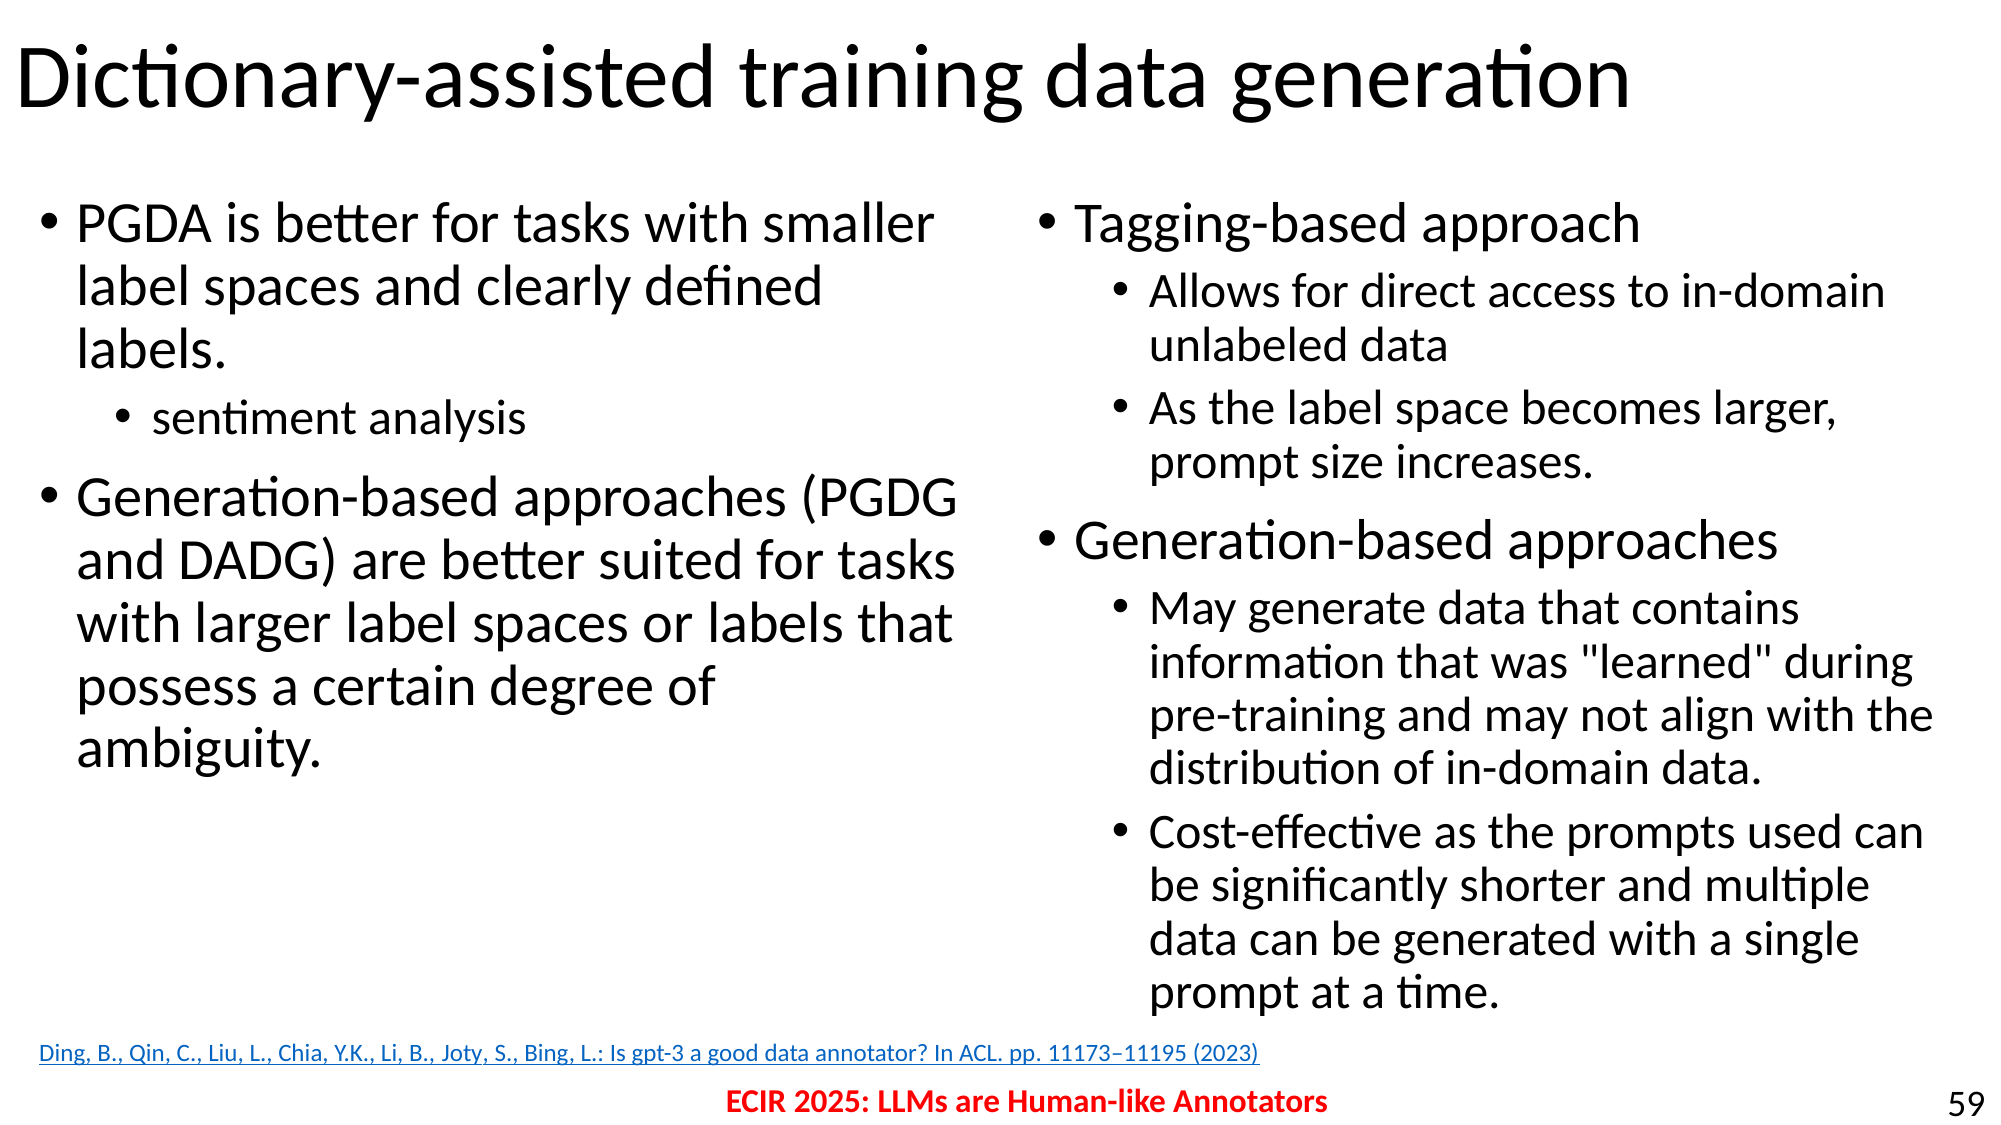

# Dictionary-assisted training data generation
PGDA is better for tasks with smaller label spaces and clearly defined labels.
sentiment analysis
Generation-based approaches (PGDG and DADG) are better suited for tasks with larger label spaces or labels that possess a certain degree of ambiguity.

Tagging-based approach
Allows for direct access to in-domain unlabeled data
As the label space becomes larger, prompt size increases.
Generation-based approaches
May generate data that contains information that was "learned" during pre-training and may not align with the distribution of in-domain data.
Cost-effective as the prompts used can be significantly shorter and multiple data can be generated with a single prompt at a time.
Ding, B., Qin, C., Liu, L., Chia, Y.K., Li, B., Joty, S., Bing, L.: Is gpt-3 a good data annotator? In ACL. pp. 11173–11195 (2023)
ECIR 2025: LLMs are Human-like Annotators
59